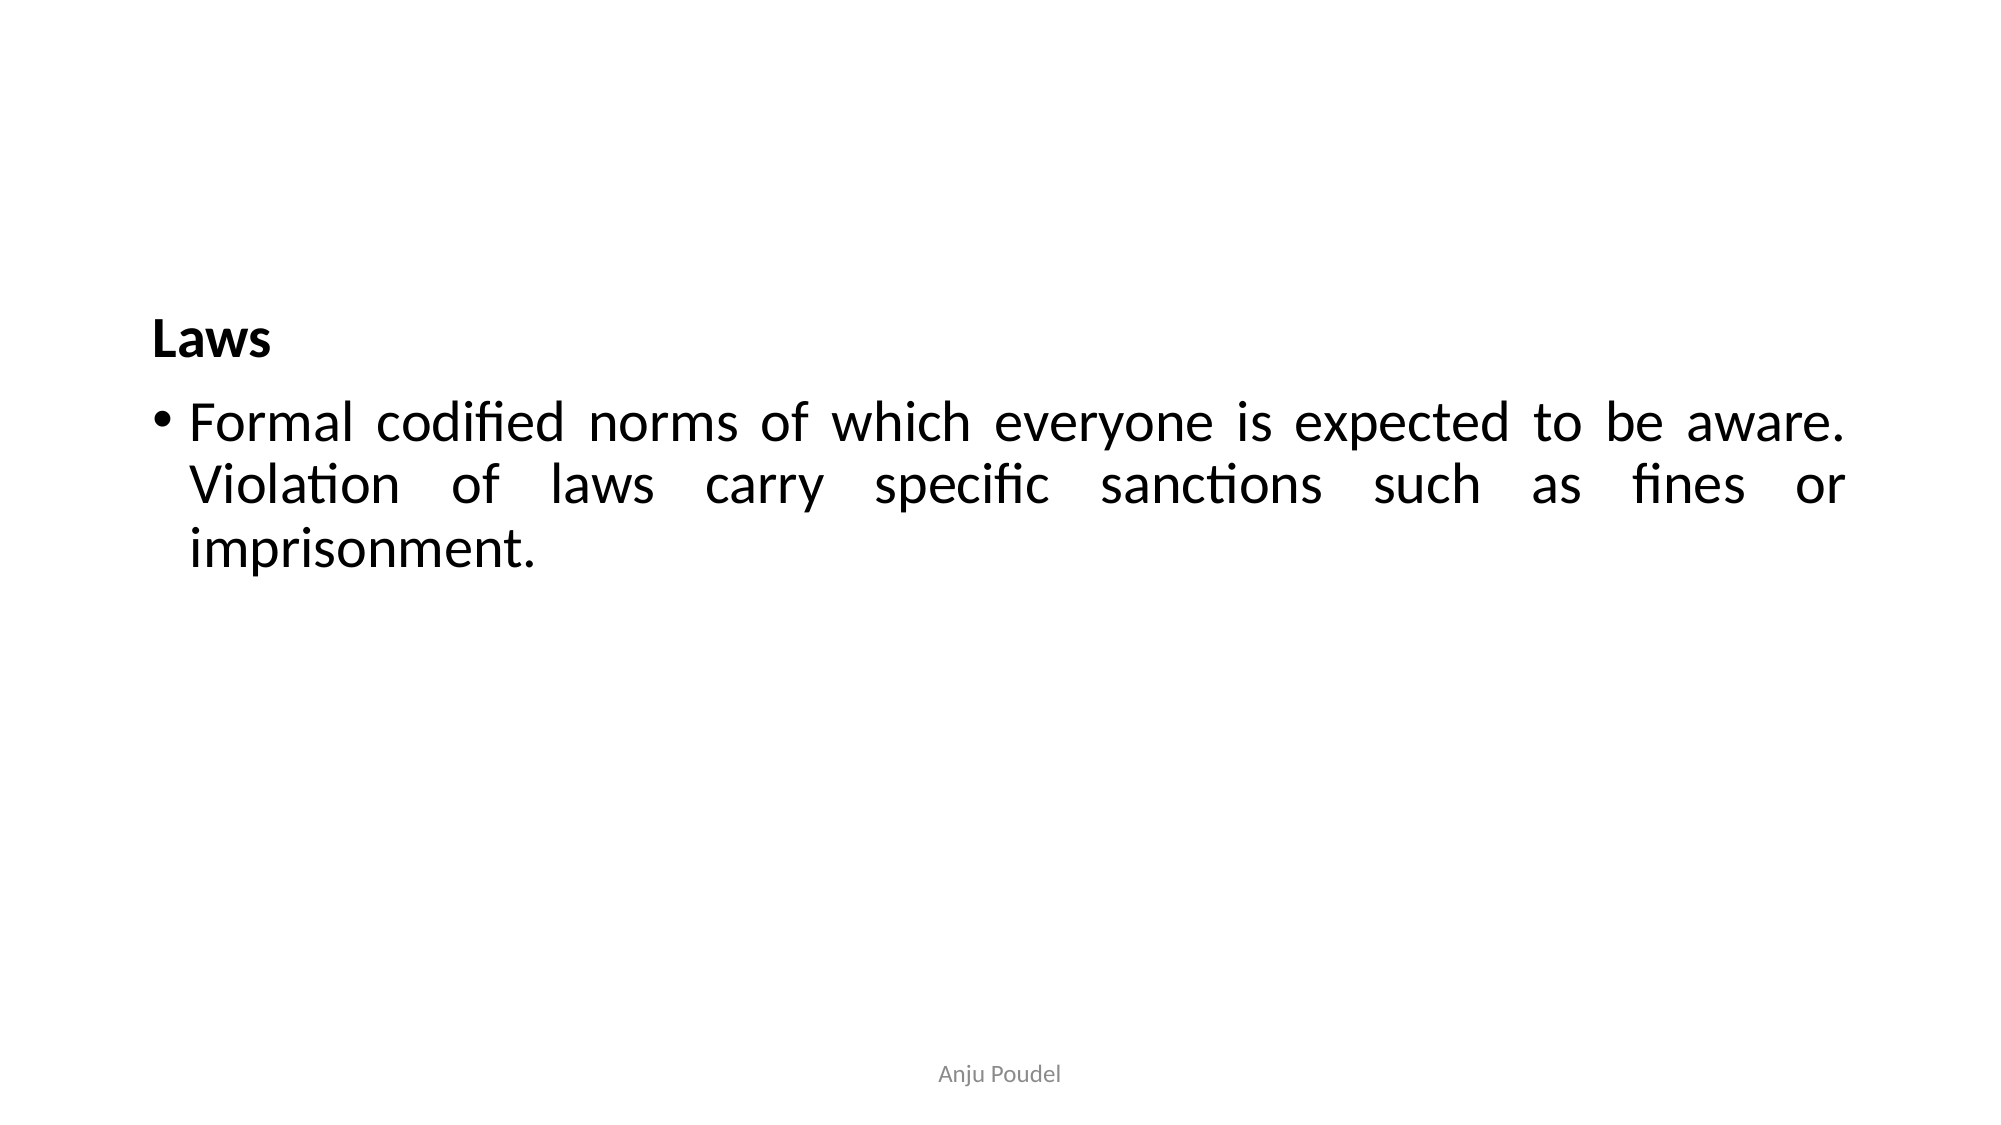

#
Laws
Formal codified norms of which everyone is expected to be aware. Violation of laws carry specific sanctions such as fines or imprisonment.
Anju Poudel